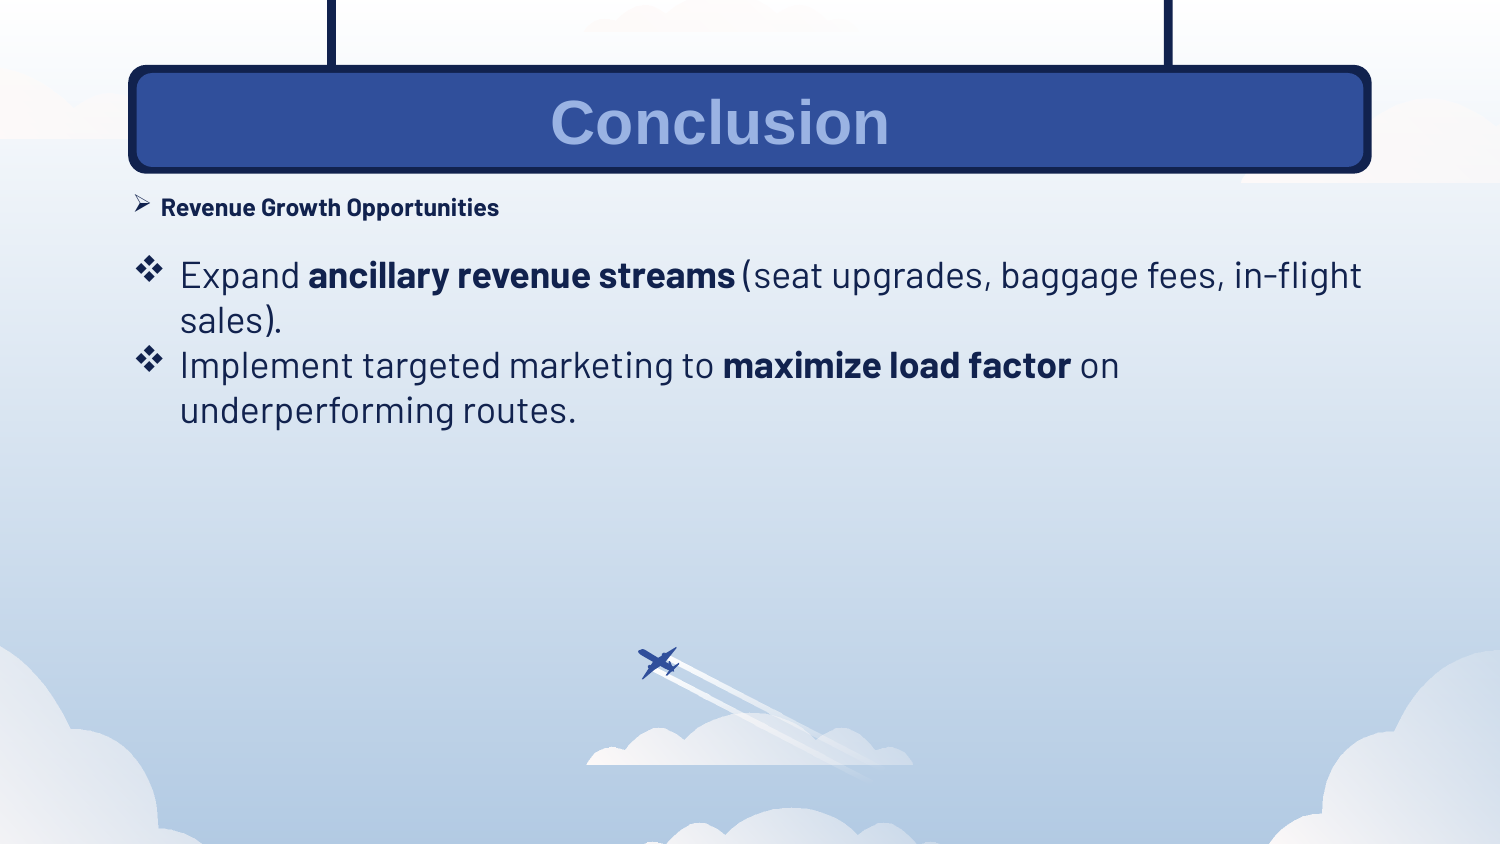

Conclusion
# VENUS
Revenue Growth Opportunities

Expand ancillary revenue streams (seat upgrades, baggage fees, in-flight sales).
Implement targeted marketing to maximize load factor on underperforming routes.